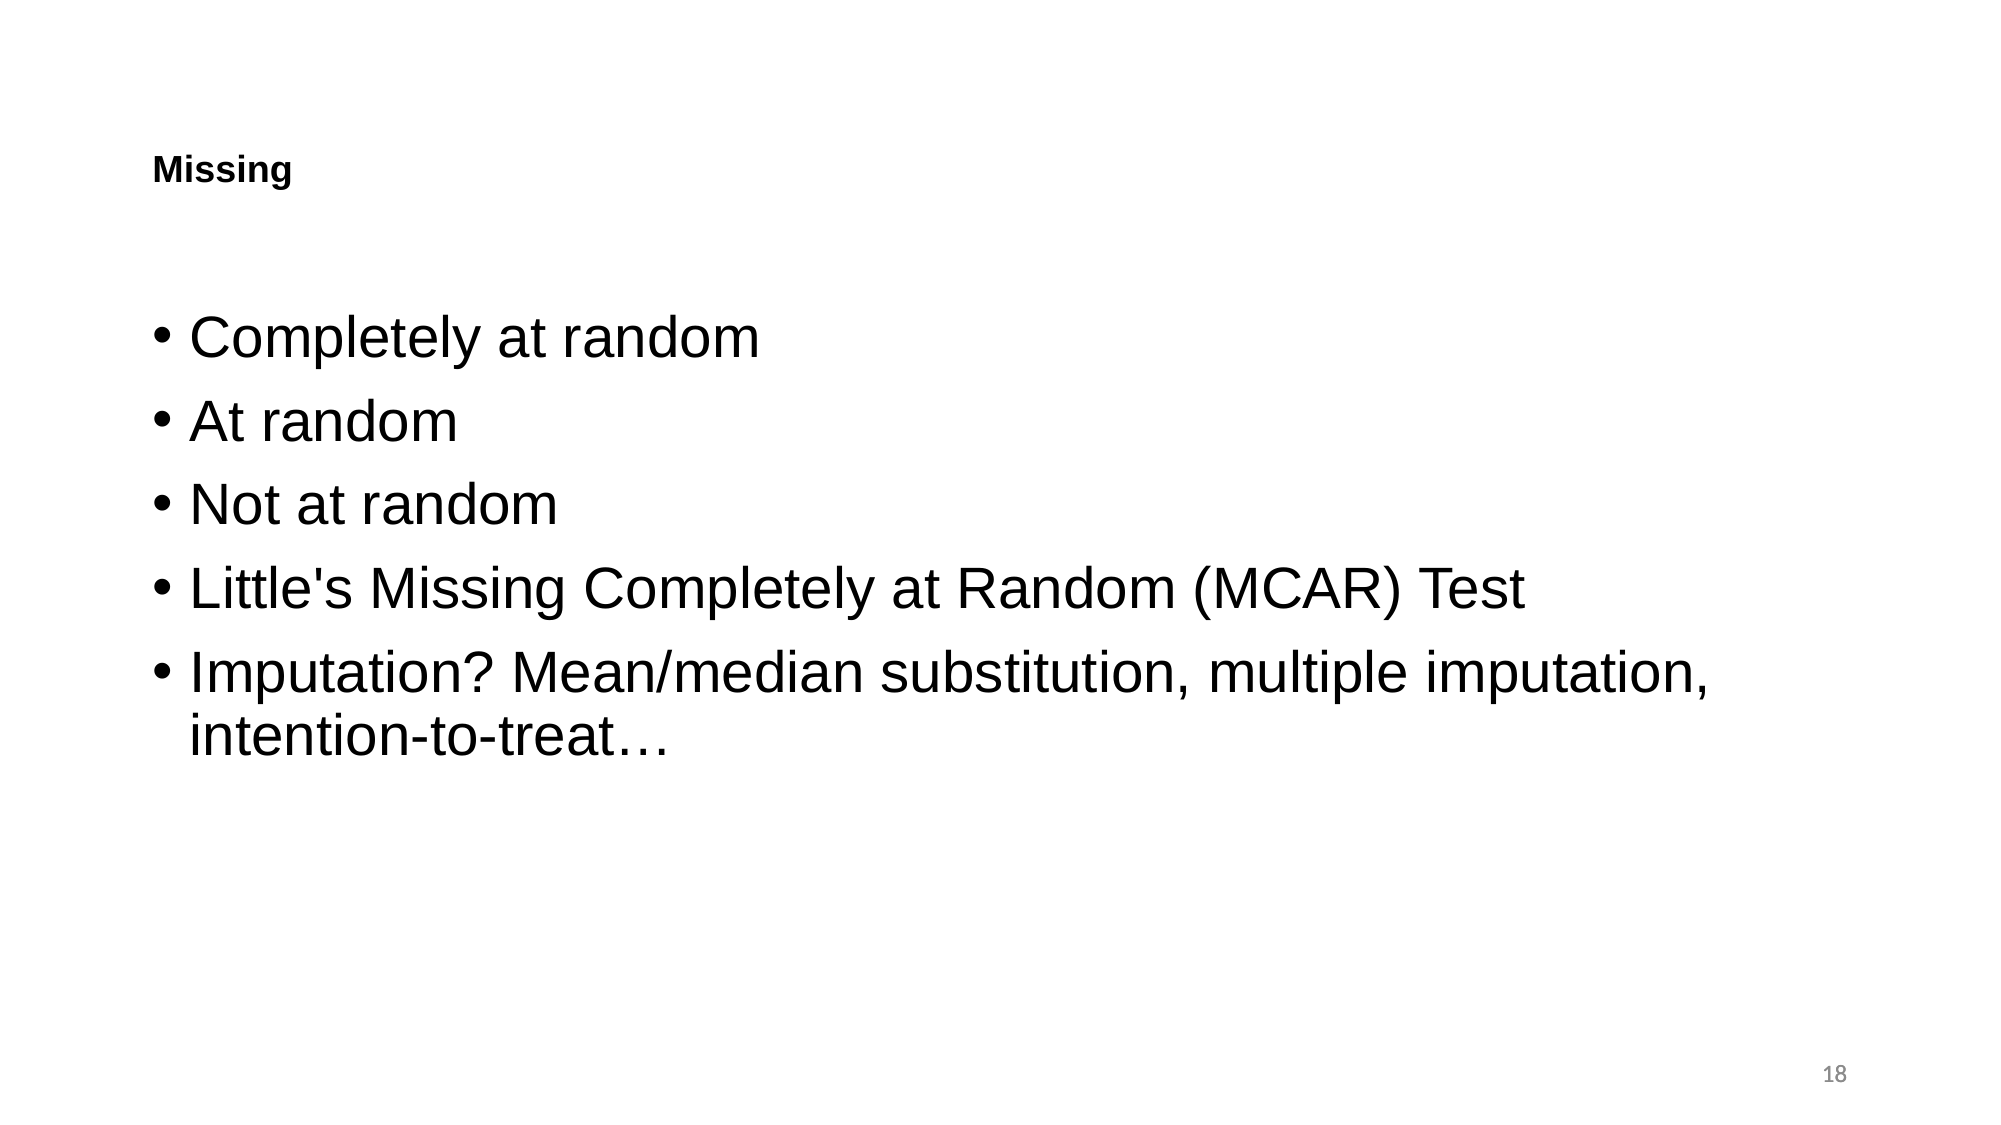

# Missing

Completely at random
At random
Not at random
Little's Missing Completely at Random (MCAR) Test
Imputation? Mean/median substitution, multiple imputation, intention-to-treat…
18
18